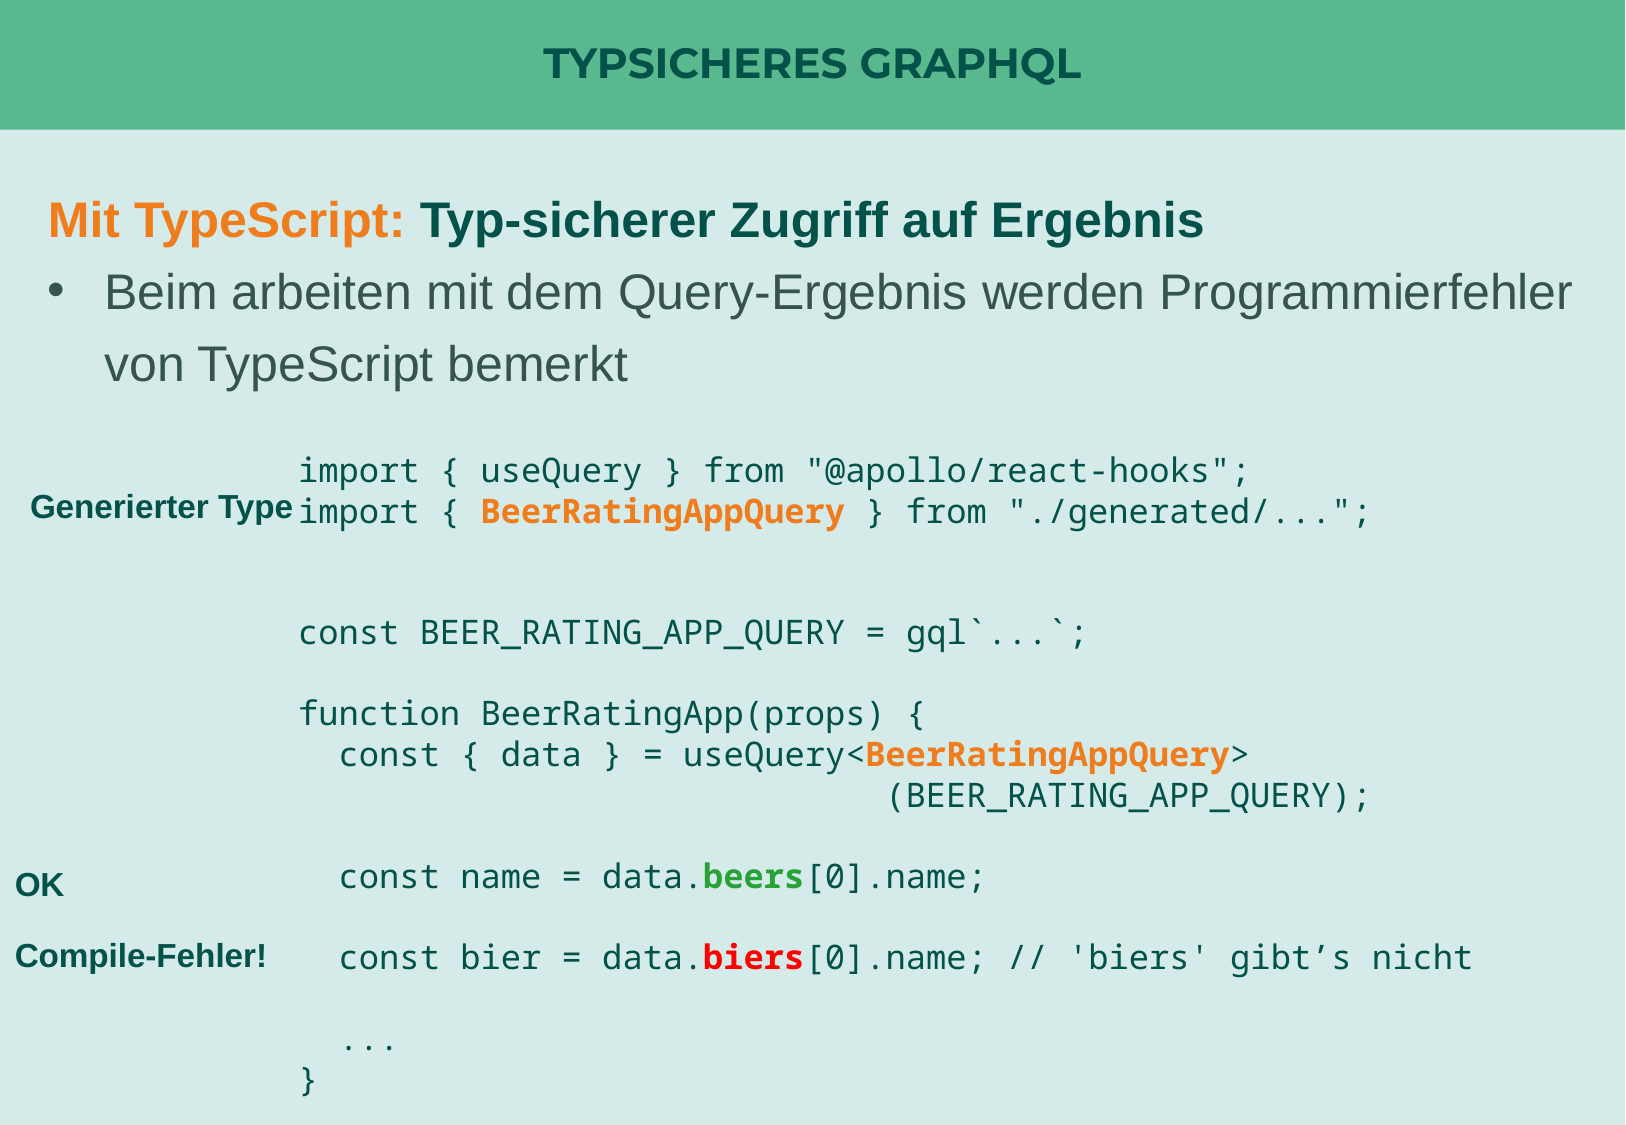

# Typsicheres GraphQL
Mit TypeScript: Typ-sicherer Zugriff auf Ergebnis
Beim arbeiten mit dem Query-Ergebnis werden Programmierfehler von TypeScript bemerkt
import { useQuery } from "@apollo/react-hooks";
import { BeerRatingAppQuery } from "./generated/...";

const BEER_RATING_APP_QUERY = gql`...`;

function BeerRatingApp(props) {
  const { data } = useQuery<BeerRatingAppQuery>
                             (BEER_RATING_APP_QUERY);

  const name = data.beers[0].name;

  const bier = data.biers[0].name; // 'biers' gibt’s nicht

  ...
}

Generierter Type
OK
Compile-Fehler!